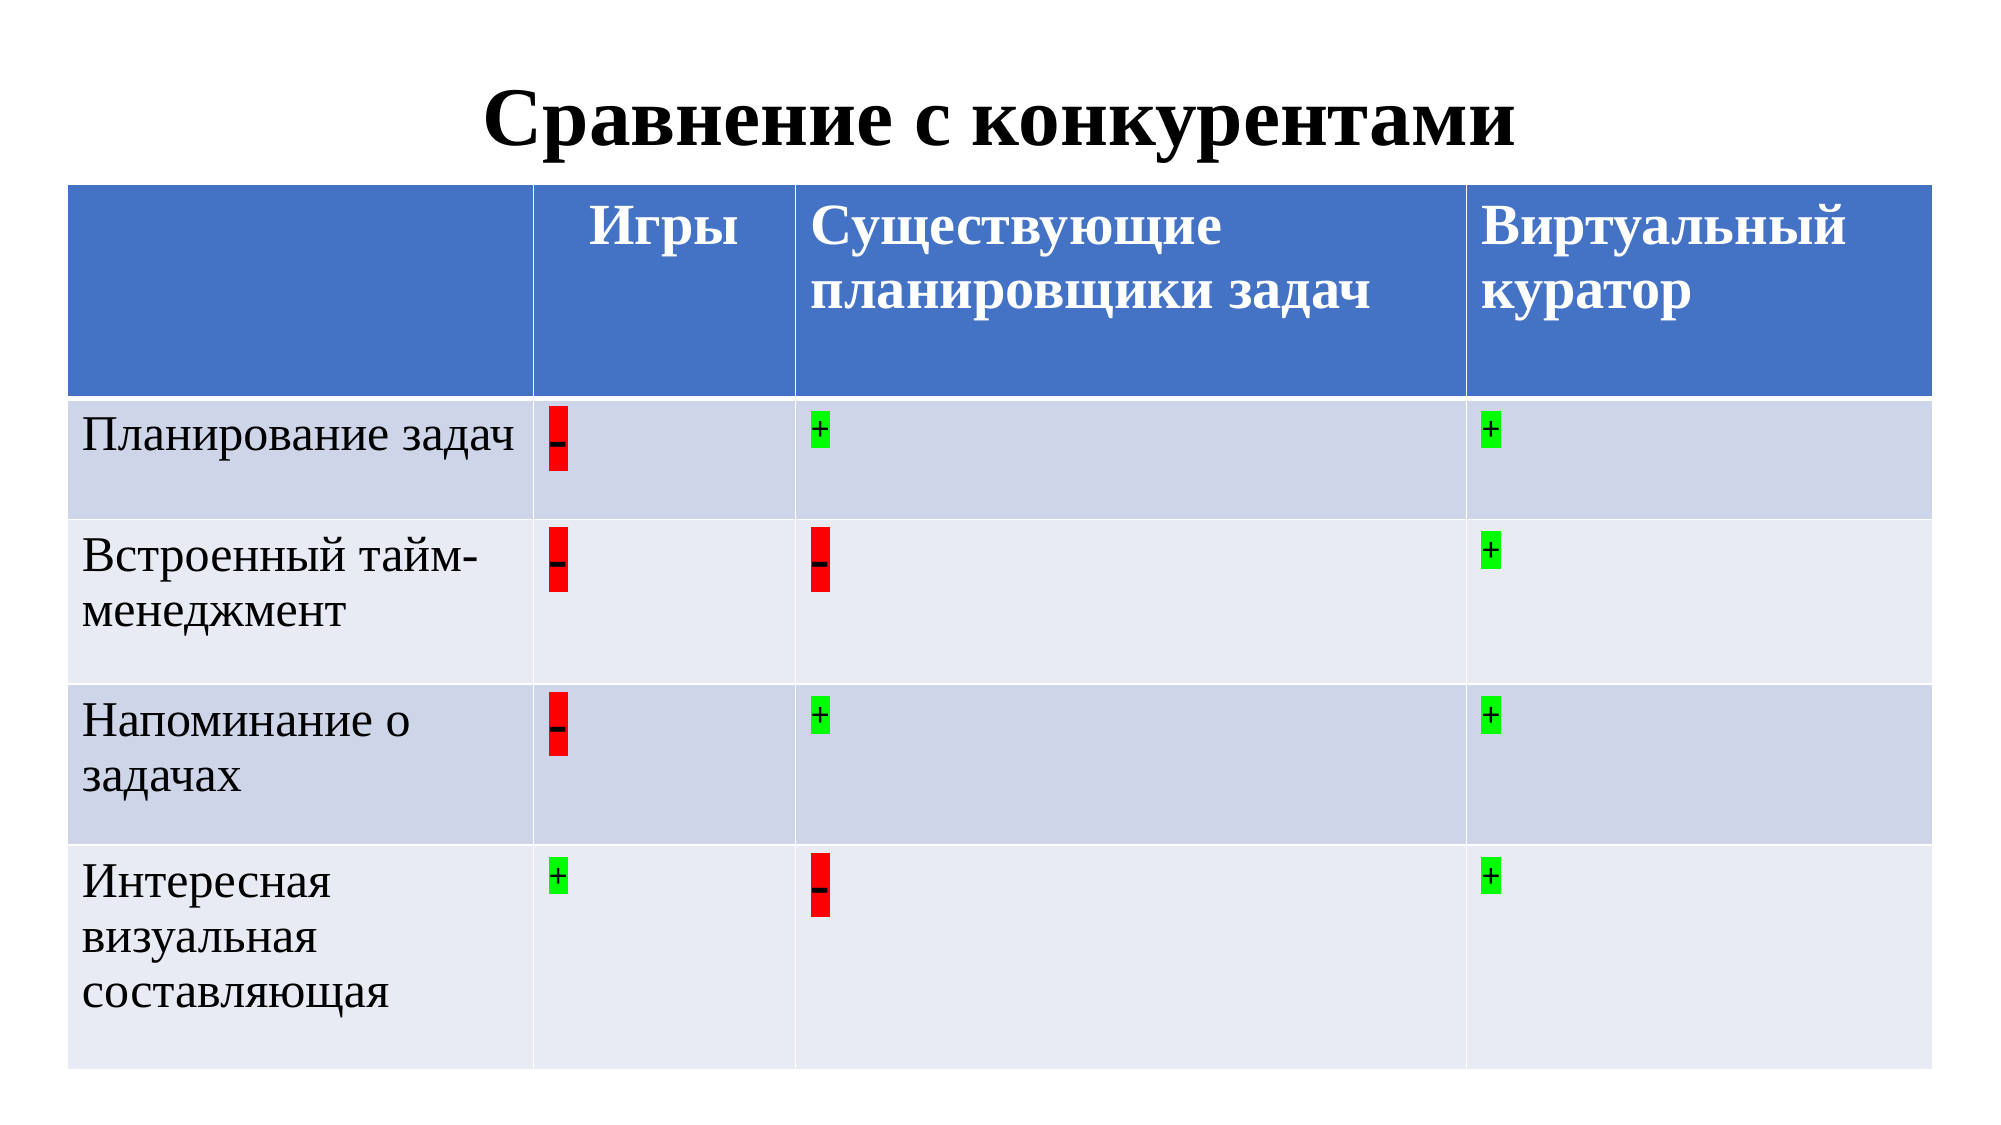

Сравнение с конкурентами
|  | Игры | Существующие планировщики задач | Виртуальный куратор |
| --- | --- | --- | --- |
| Планирование задач | - | + | + |
| Встроенный тайм-менеджмент | - | - | + |
| Напоминание о задачах | - | + | + |
| Интересная визуальная составляющая | + | - | + |